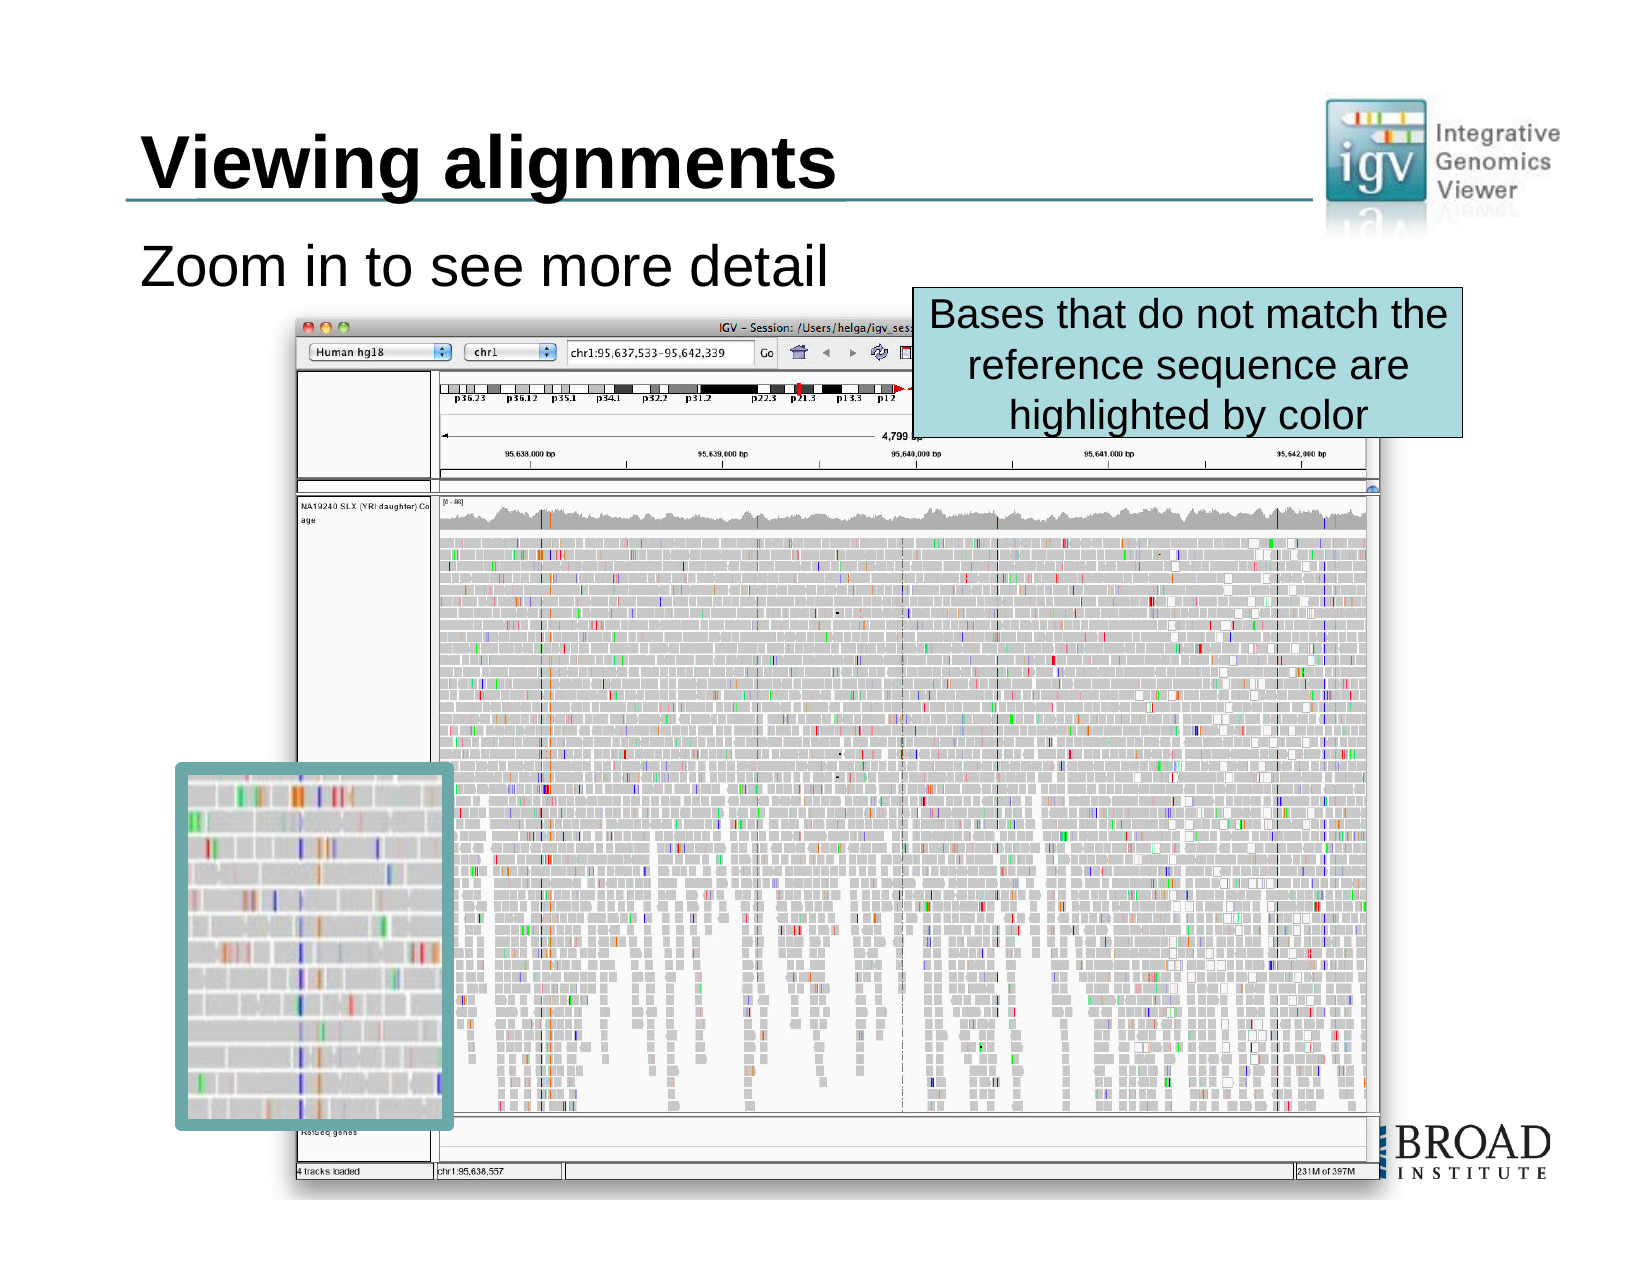

# Viewing alignments
Zoom in to see more detail
Bases that do not match the reference sequence are highlighted by color